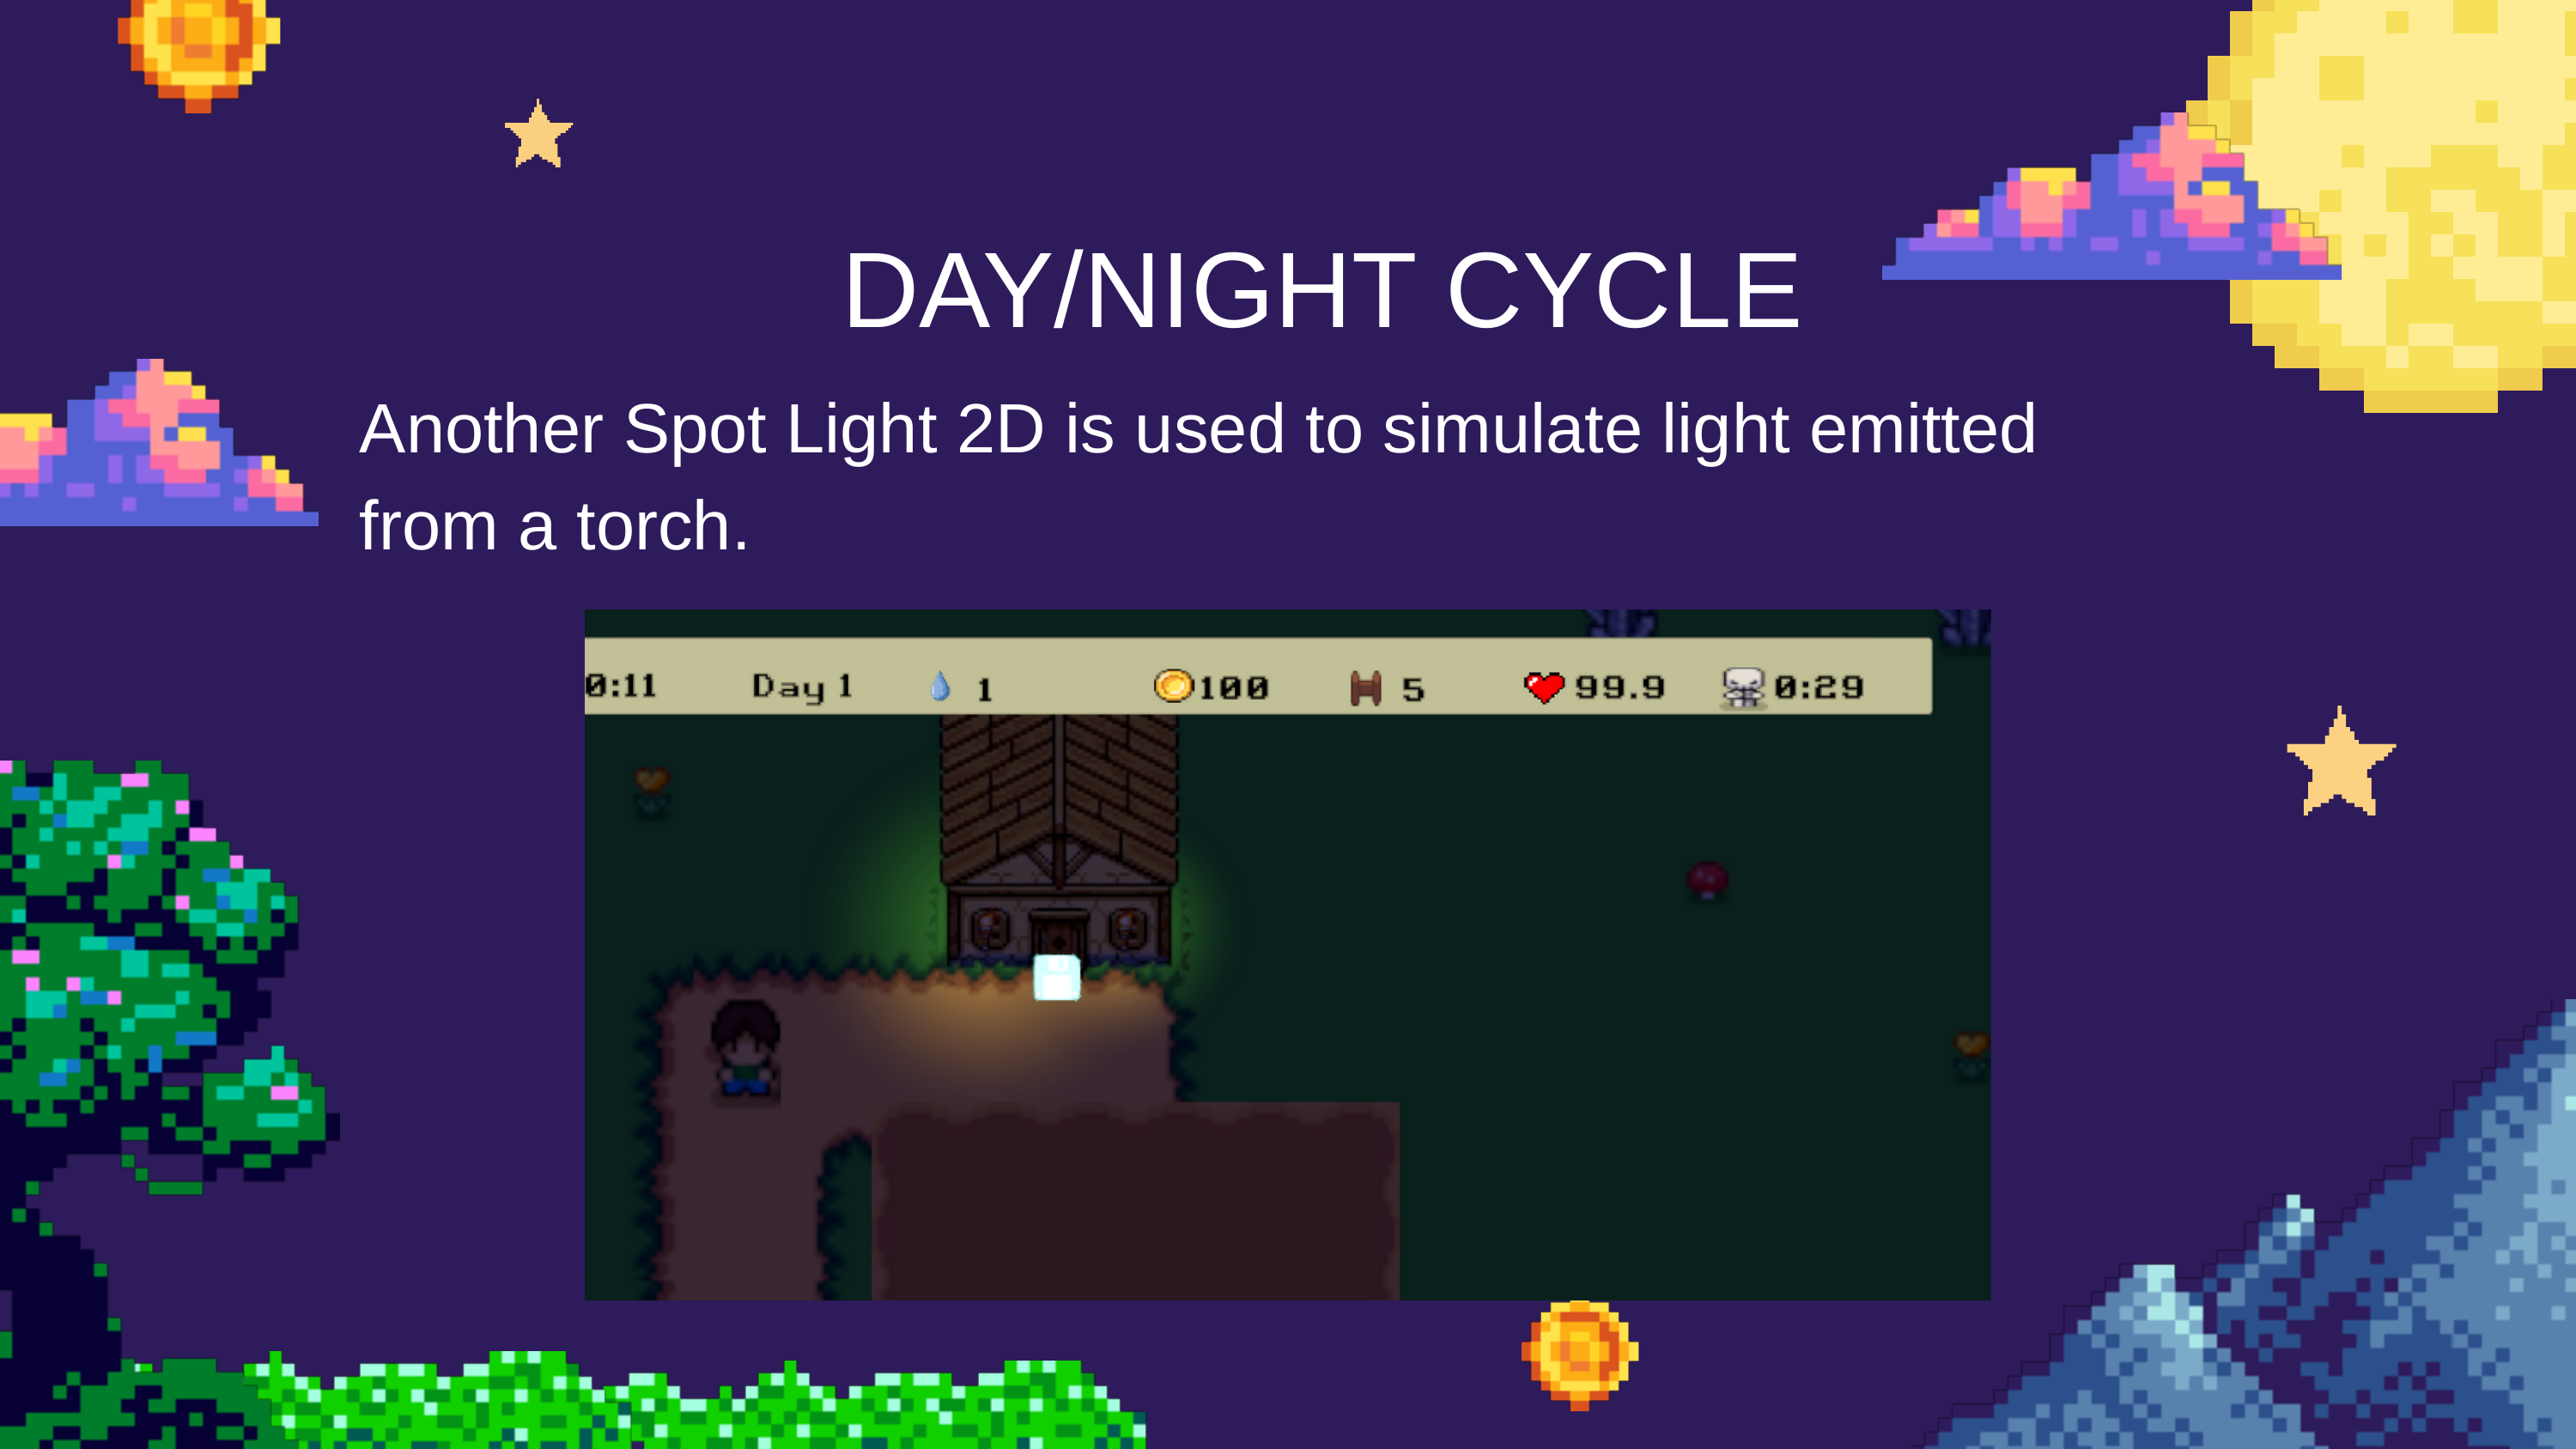

DAY/NIGHT CYCLE

Another Spot Light 2D is used to simulate light emitted from a torch.